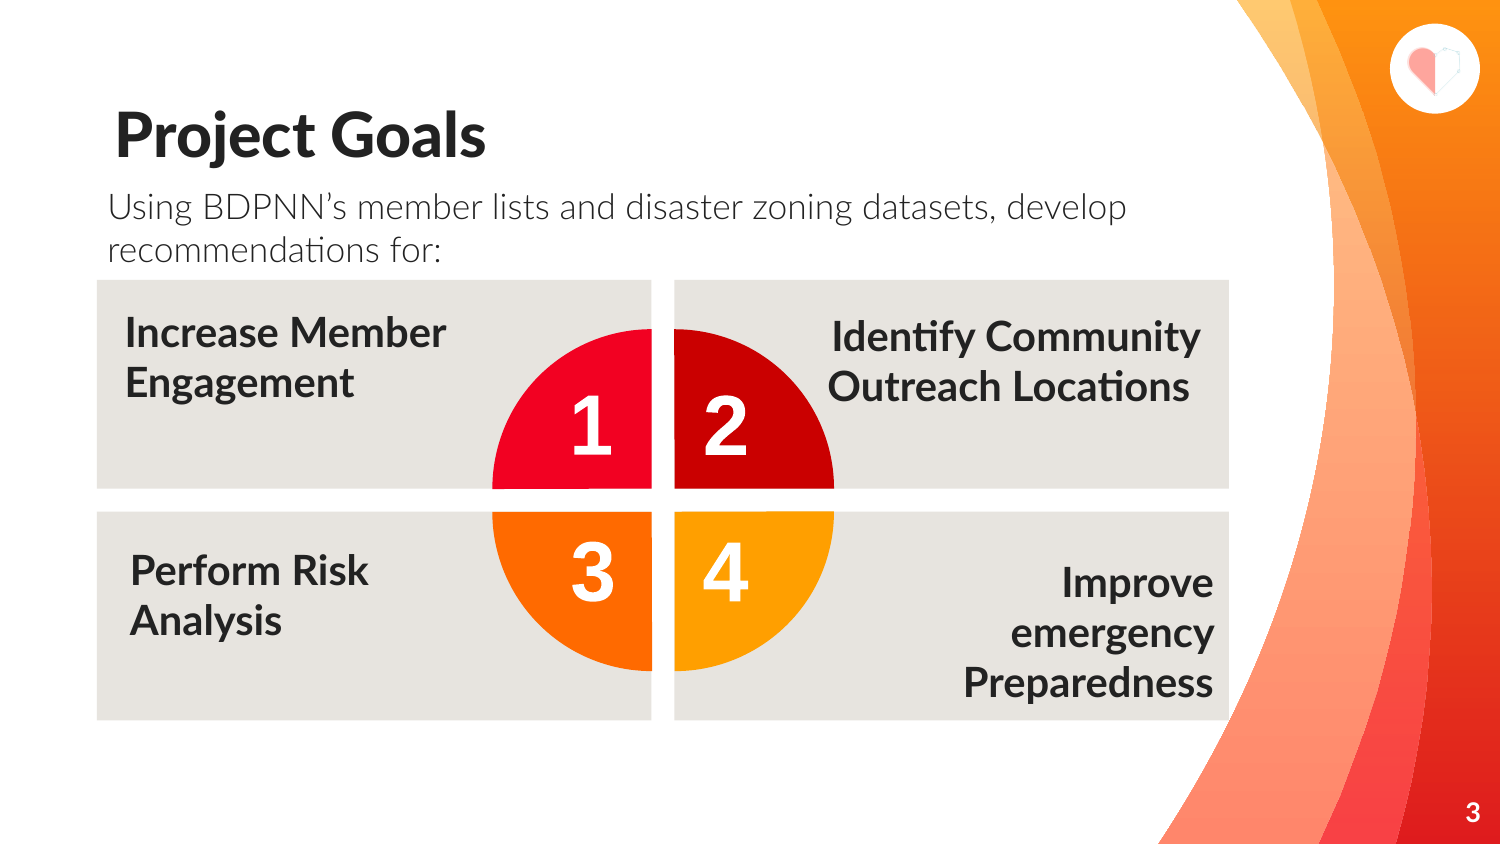

# Project Goals
Using BDPNN’s member lists and disaster zoning datasets, develop recommendations for:

Increase Member Engagement
Identify Community Outreach Locations

2
1

Improve emergency Preparedness
Perform Risk
Analysis
3
4
3